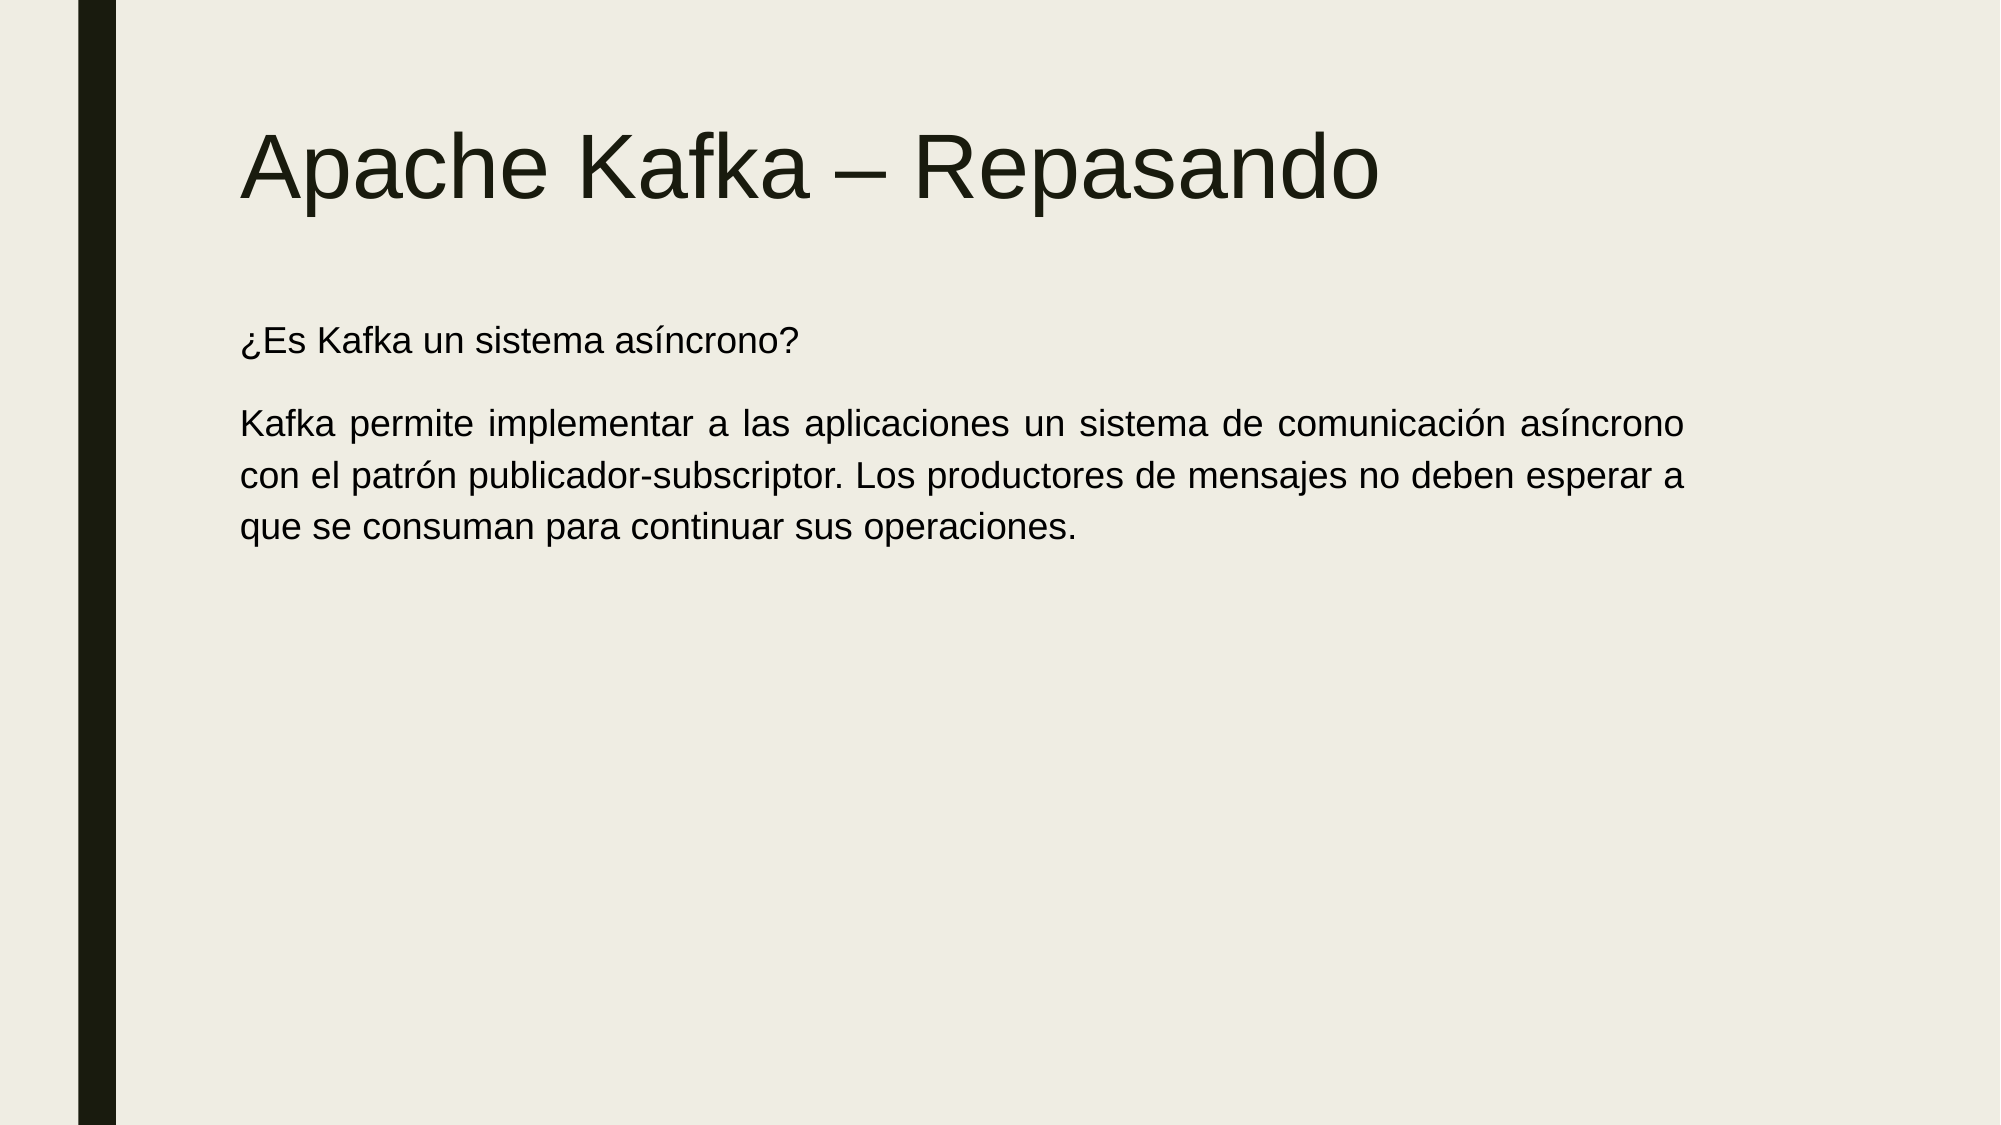

# Apache Kafka – Repasando
¿Es Kafka un sistema asíncrono?
Kafka permite implementar a las aplicaciones un sistema de comunicación asíncrono con el patrón publicador-subscriptor. Los productores de mensajes no deben esperar a que se consuman para continuar sus operaciones.